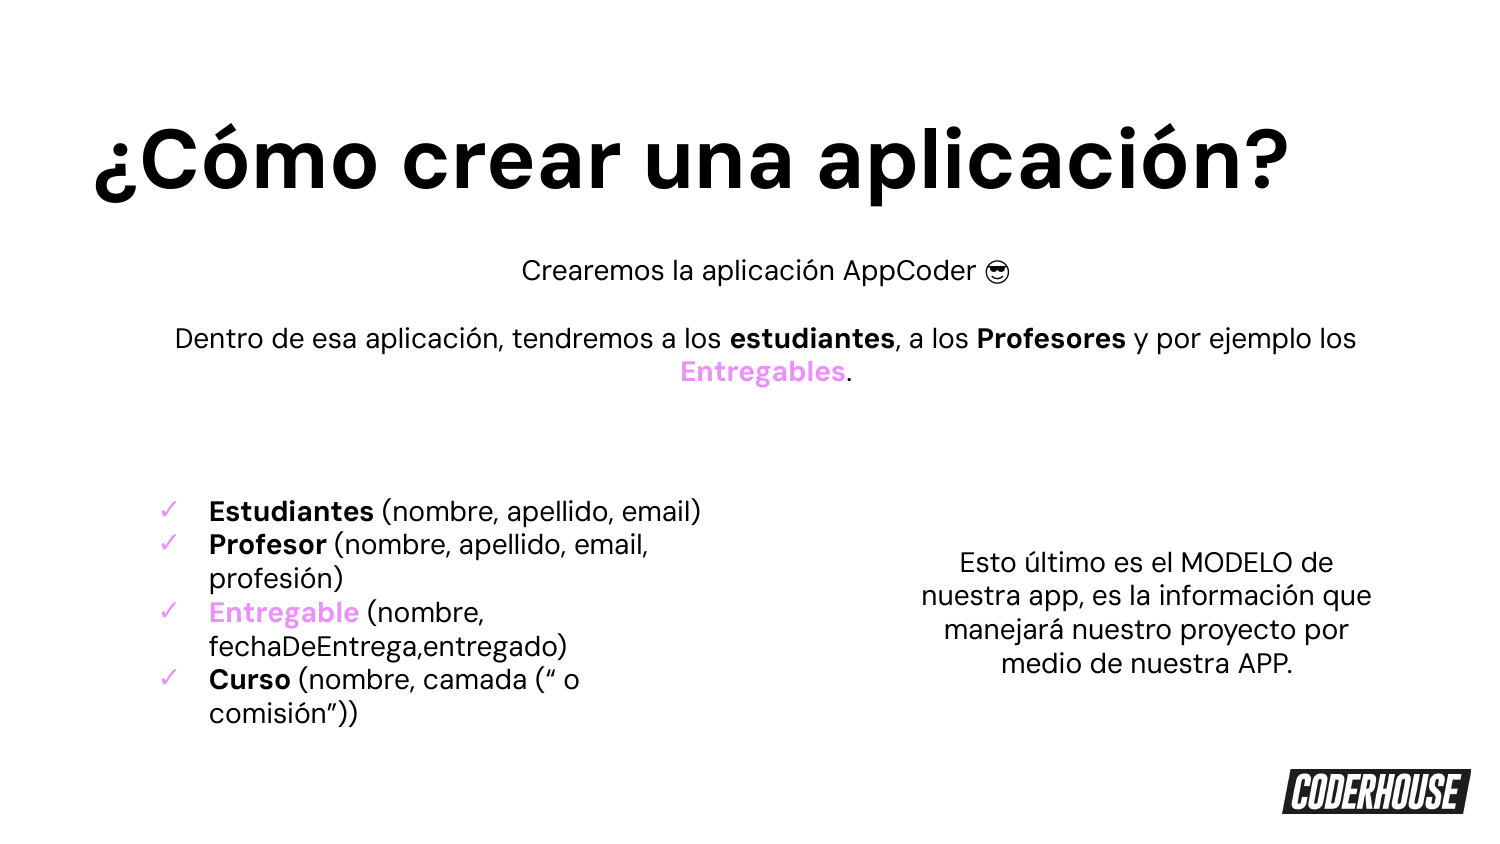

¿Cómo crear una aplicación?
Crearemos la aplicación AppCoder 😎

Dentro de esa aplicación, tendremos a los estudiantes, a los Profesores y por ejemplo los Entregables.

Estudiantes (nombre, apellido, email)
Profesor (nombre, apellido, email, profesión)
Entregable (nombre, fechaDeEntrega,entregado)
Curso (nombre, camada (“ o comisión”))
Esto último es el MODELO de nuestra app, es la información que manejará nuestro proyecto por medio de nuestra APP.